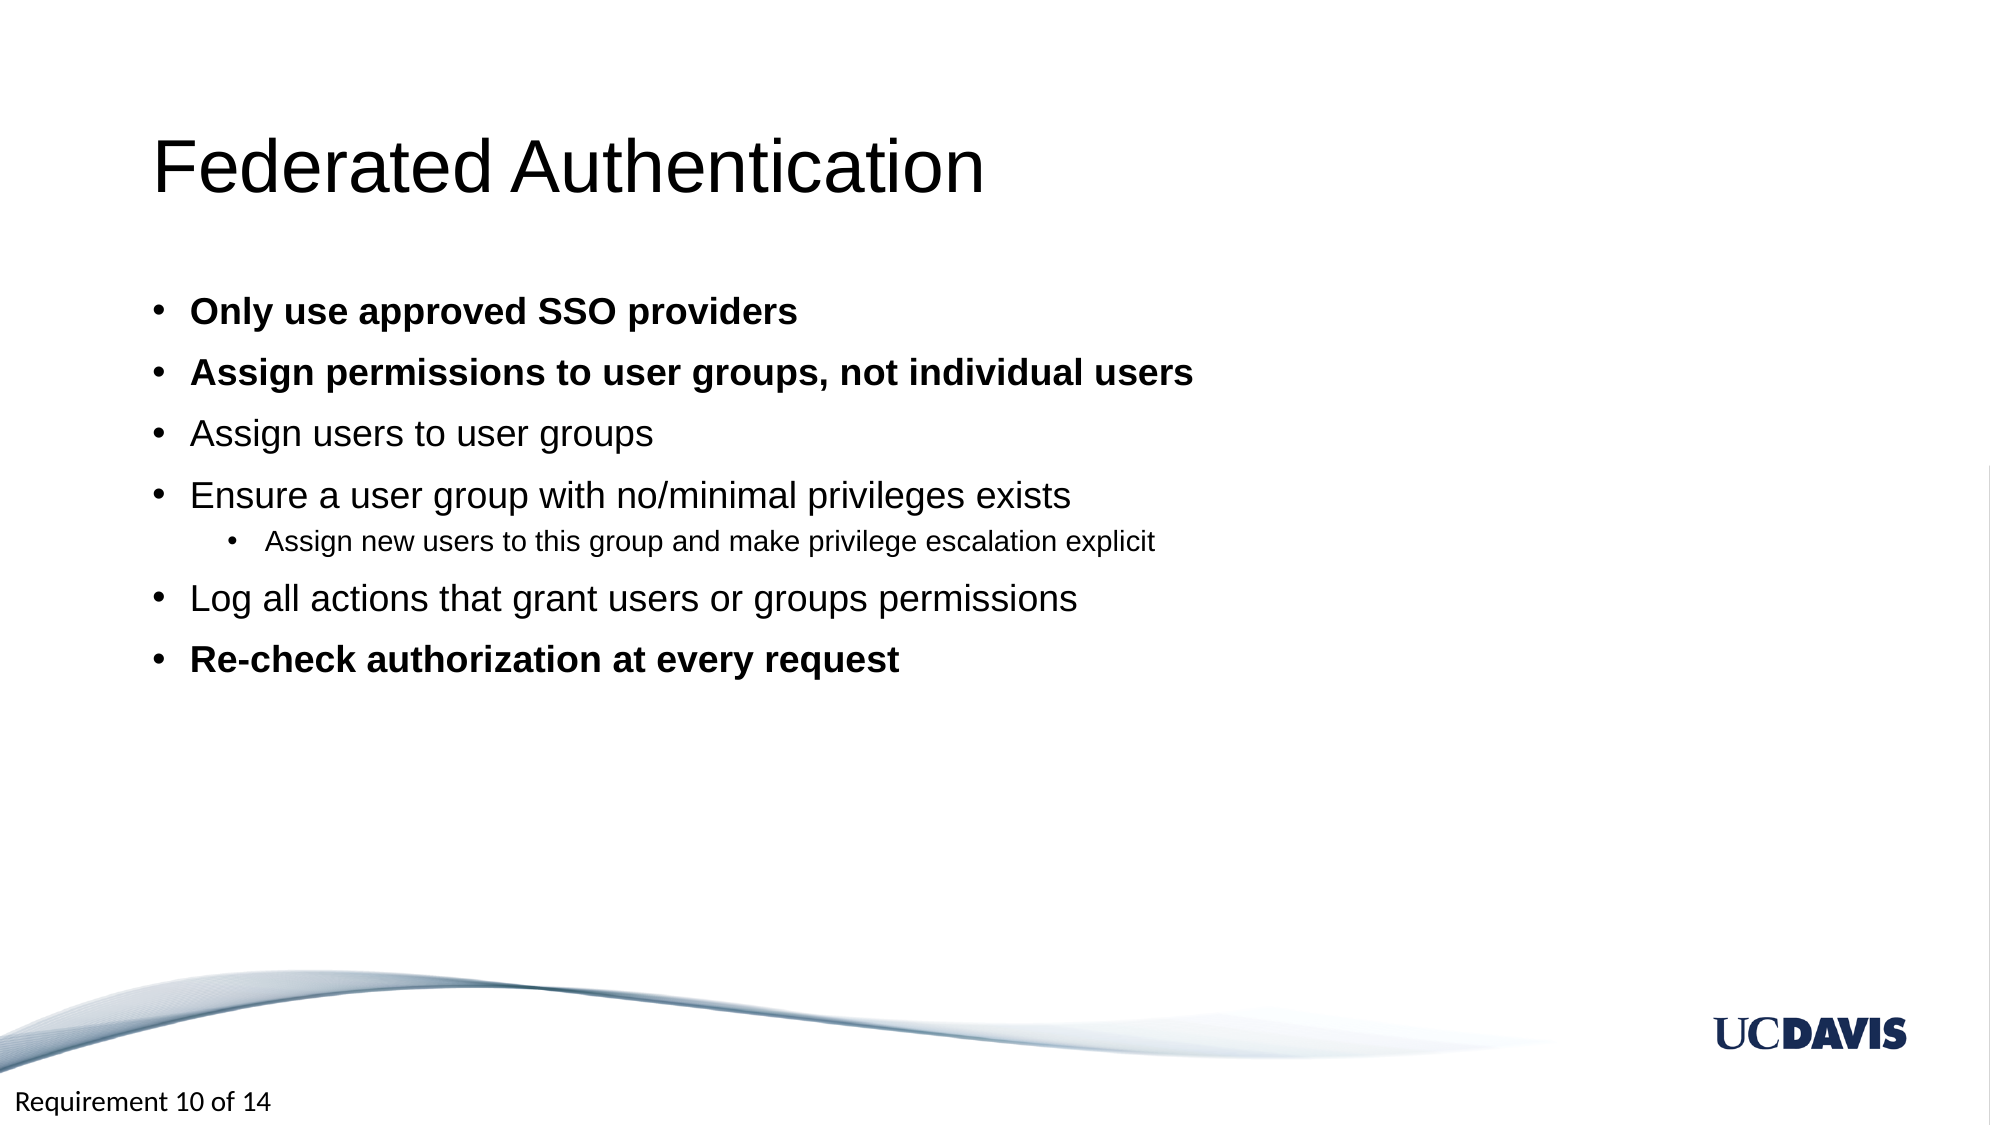

# Federated Authentication
Only use approved SSO providers
Assign permissions to user groups, not individual users
Assign users to user groups
Ensure a user group with no/minimal privileges exists
Assign new users to this group and make privilege escalation explicit
Log all actions that grant users or groups permissions
Re-check authorization at every request
Requirement 10 of 14